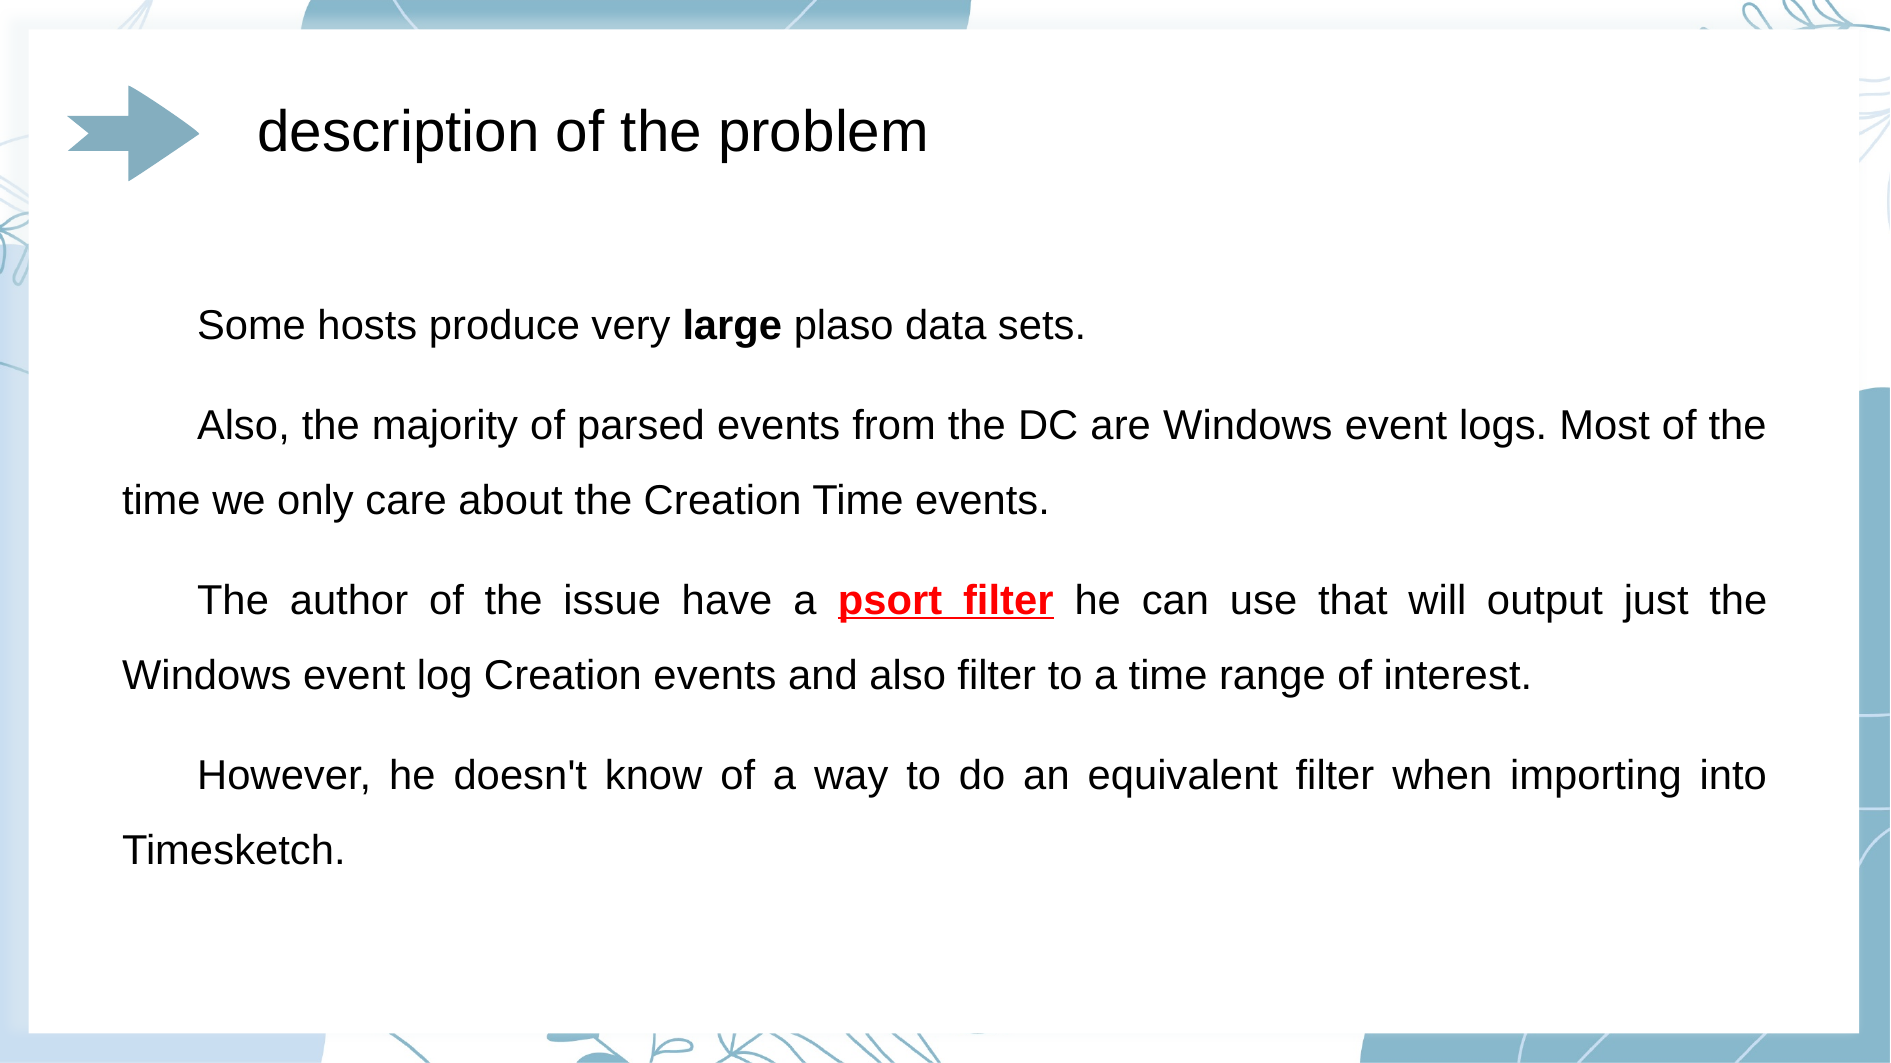

description of the problem

Some hosts produce very large plaso data sets.
Also, the majority of parsed events from the DC are Windows event logs. Most of the time we only care about the Creation Time events.
The author of the issue have a psort filter he can use that will output just the Windows event log Creation events and also filter to a time range of interest.
However, he doesn't know of a way to do an equivalent filter when importing into Timesketch.